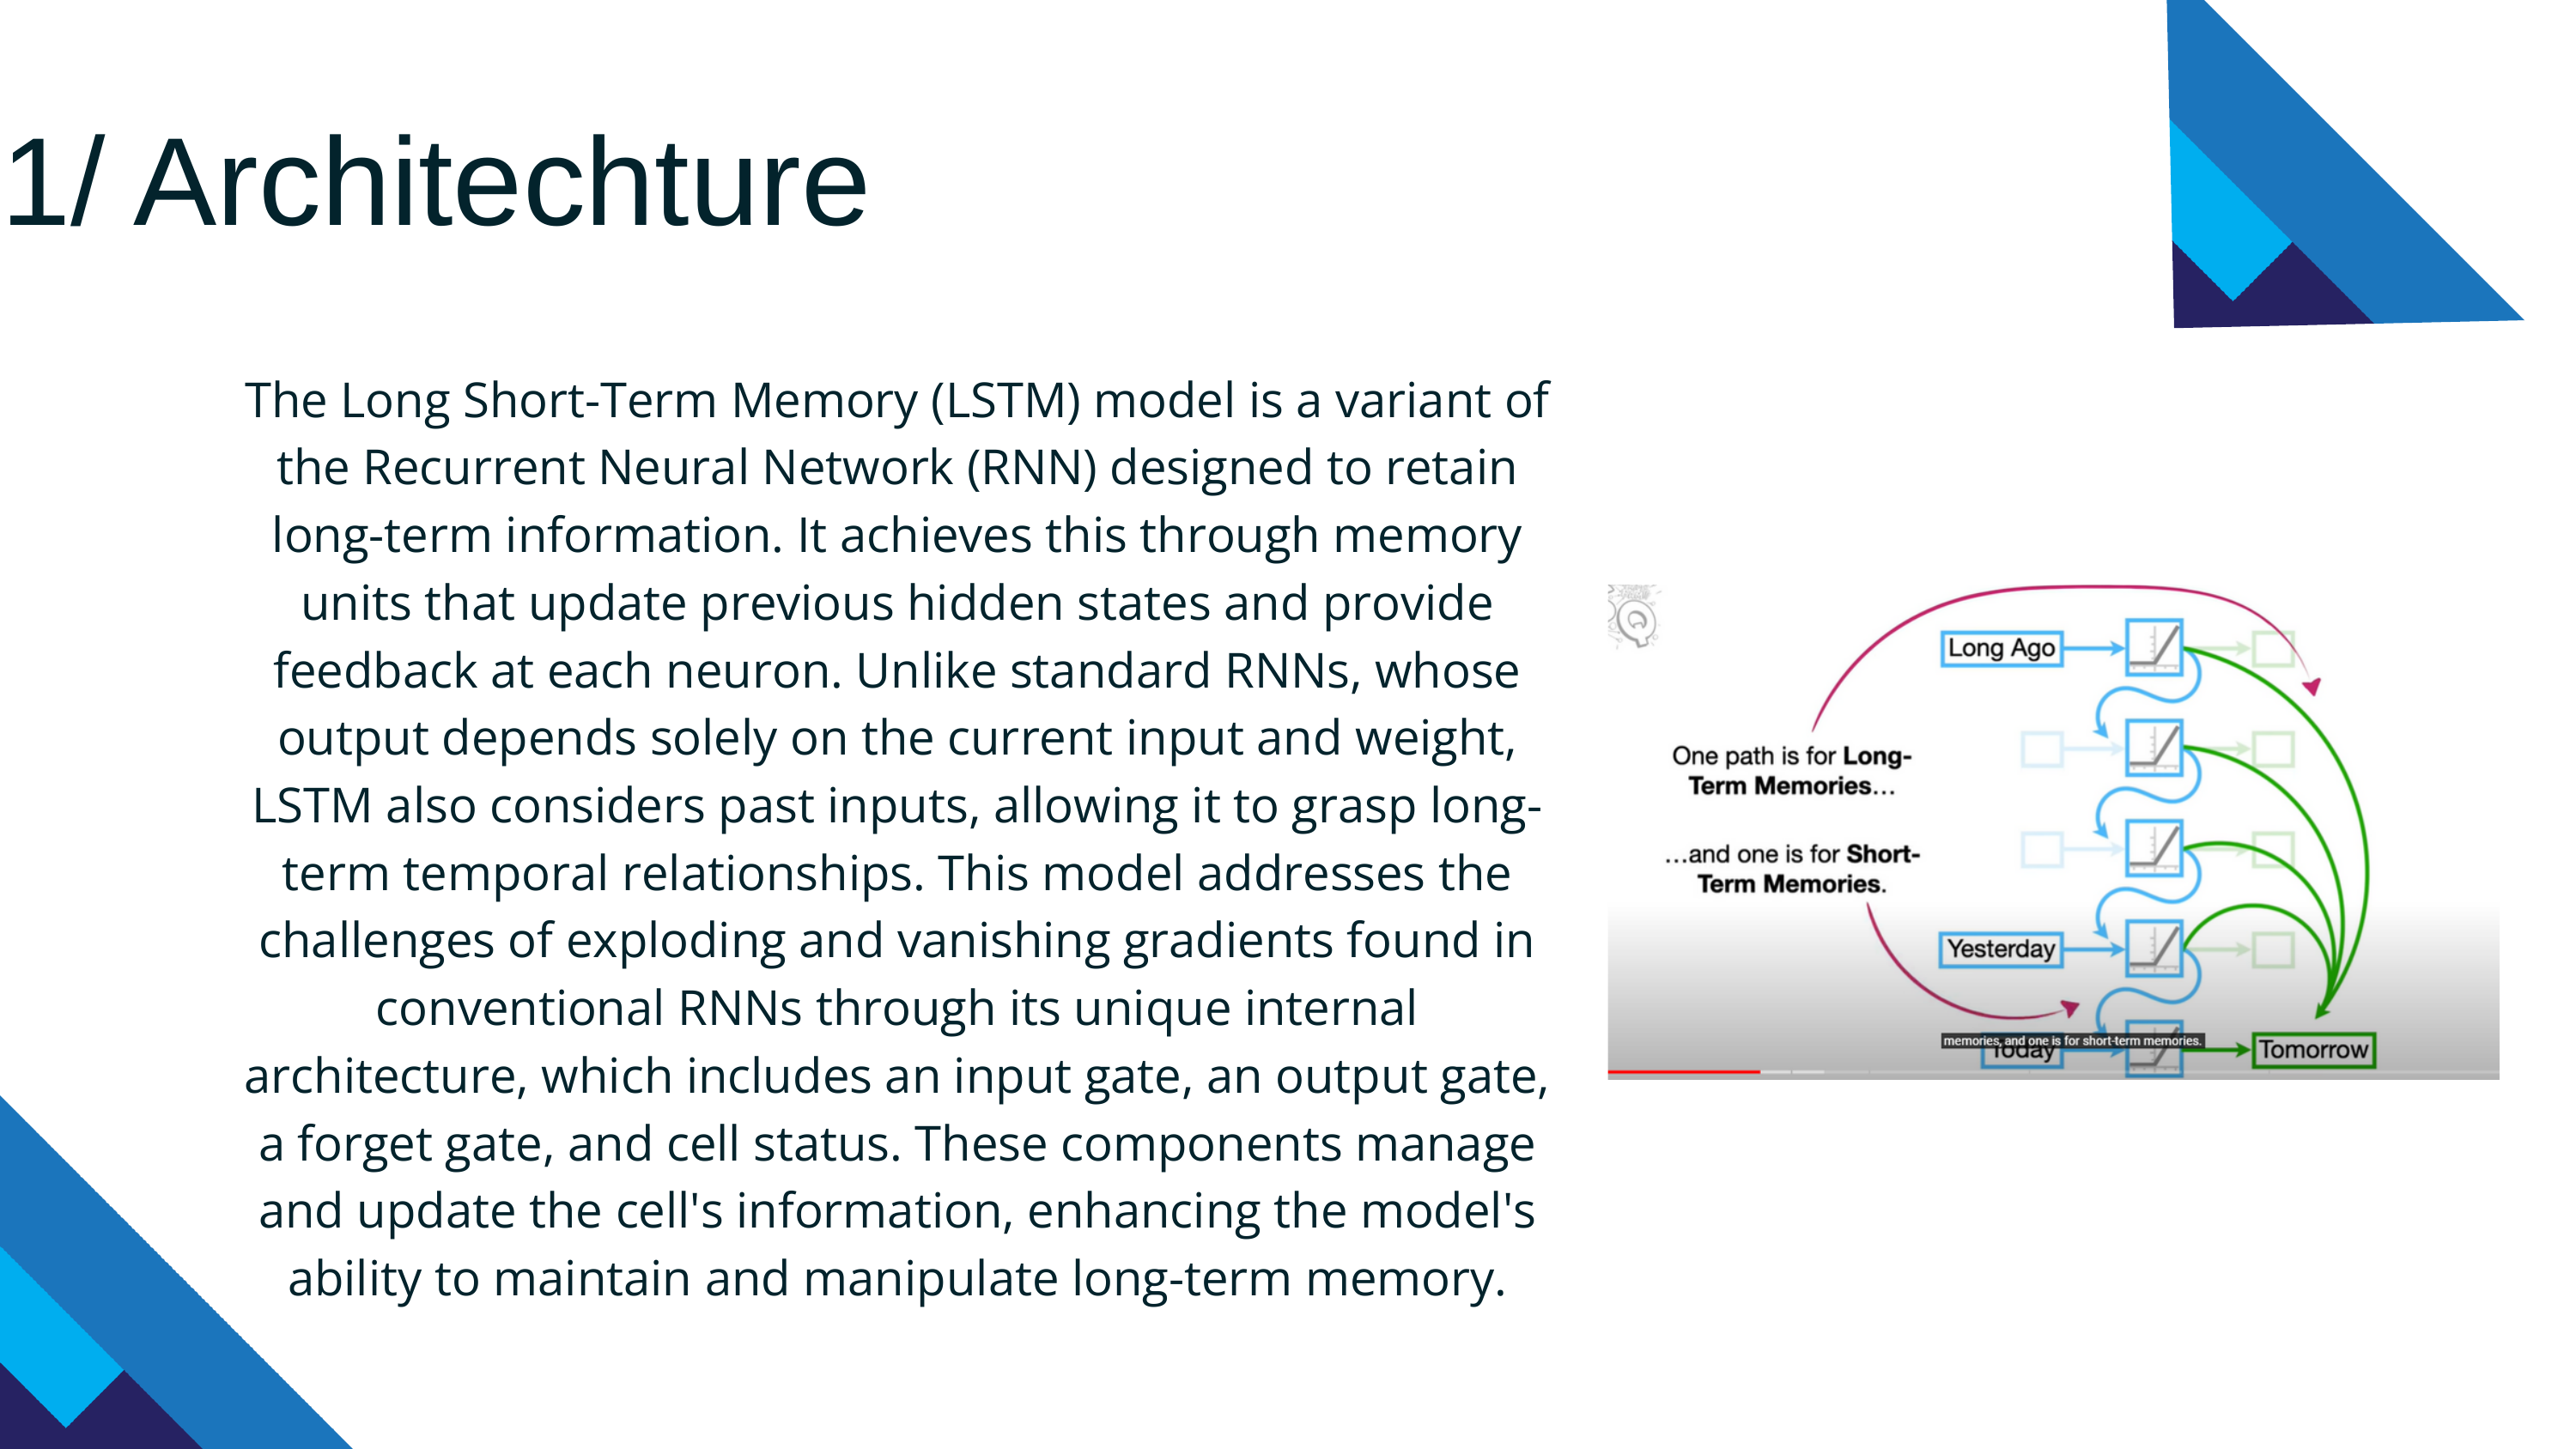

1/ Architechture

The Long Short-Term Memory (LSTM) model is a variant of the Recurrent Neural Network (RNN) designed to retain long-term information. It achieves this through memory units that update previous hidden states and provide feedback at each neuron. Unlike standard RNNs, whose output depends solely on the current input and weight, LSTM also considers past inputs, allowing it to grasp long-term temporal relationships. This model addresses the challenges of exploding and vanishing gradients found in conventional RNNs through its unique internal architecture, which includes an input gate, an output gate, a forget gate, and cell status. These components manage and update the cell's information, enhancing the model's ability to maintain and manipulate long-term memory.